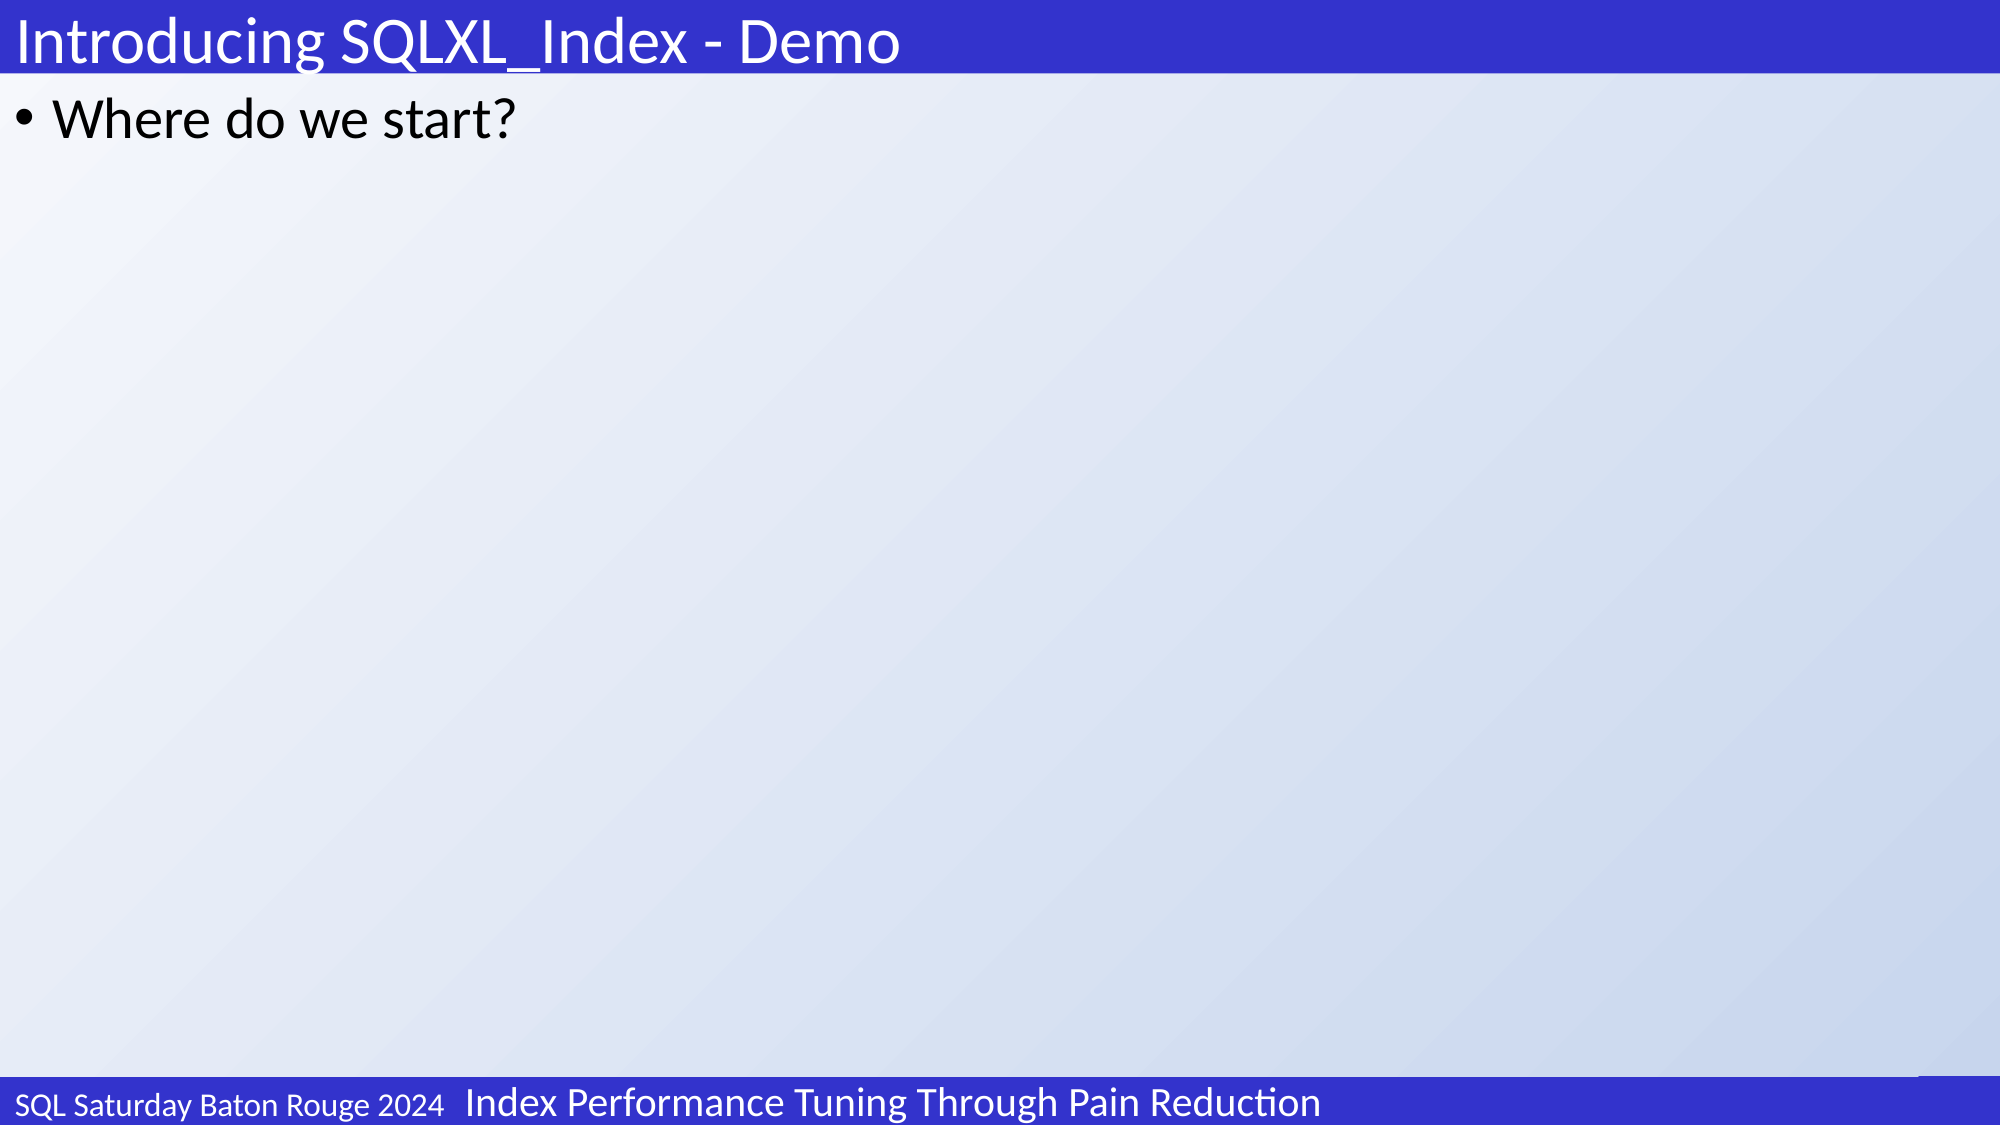

# Introducing SQLXL_Index - Demo
Where do we start?